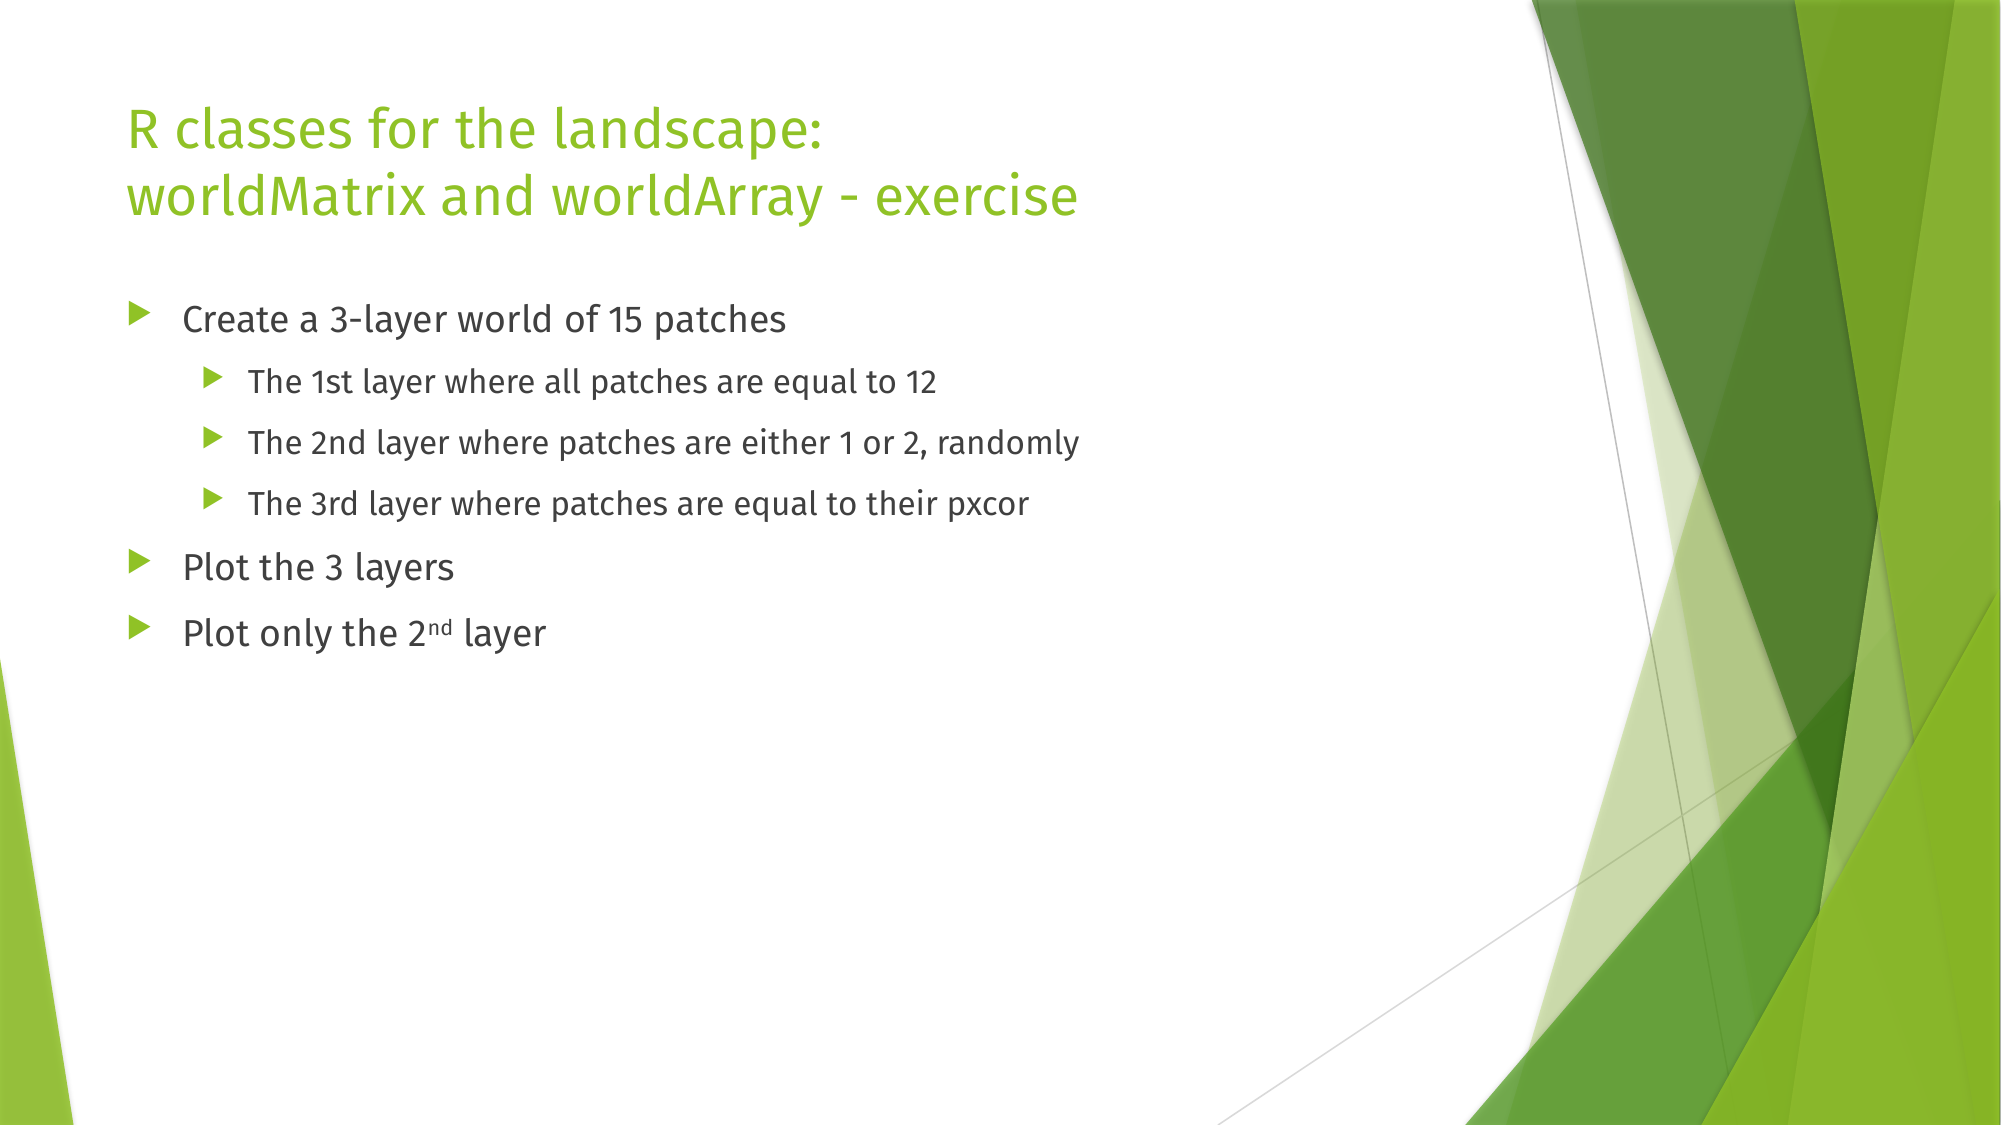

# R classes for the landscape: worldMatrix and worldArray - exercise
Create a 3-layer world of 15 patches
The 1st layer where all patches are equal to 12
The 2nd layer where patches are either 1 or 2, randomly
The 3rd layer where patches are equal to their pxcor
Plot the 3 layers
Plot only the 2nd layer